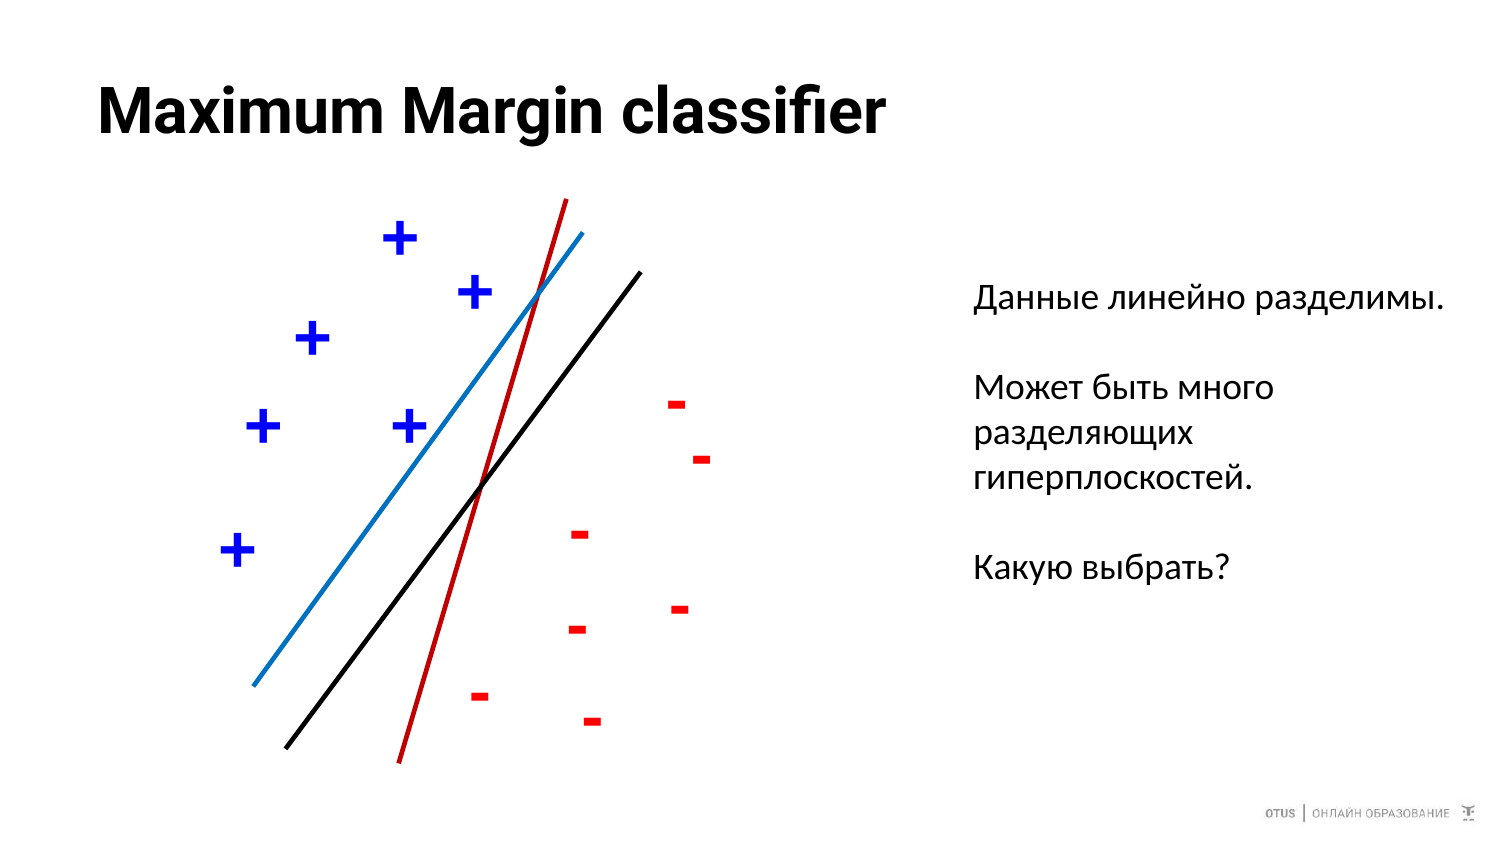

# Maximum Margin classifier
+
+
Данные линейно разделимы.

Может быть много разделяющих гиперплоскостей.
Какую выбрать?
+
-
+
+
-
-
+
-
-
-
-